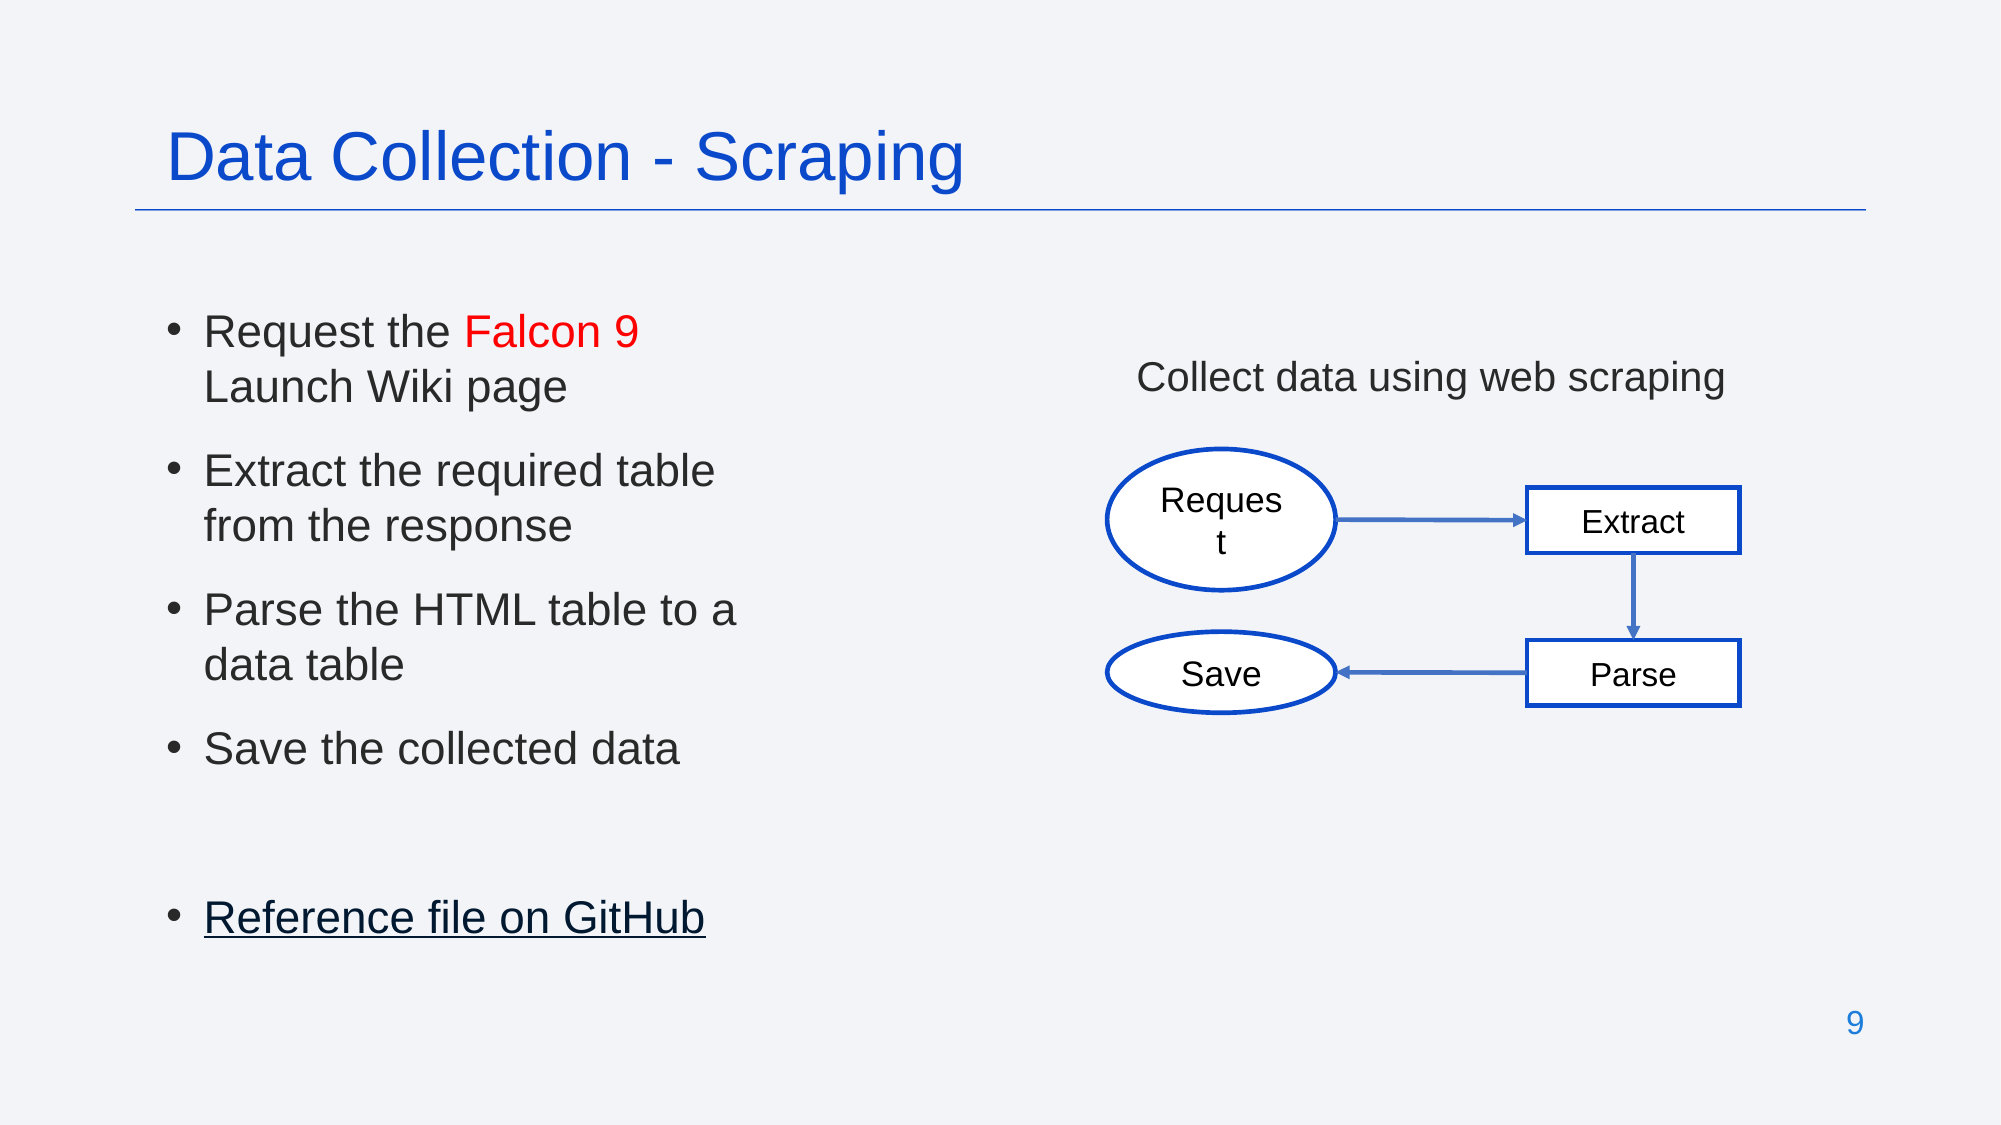

Data Collection - Scraping
Request the Falcon 9 Launch Wiki page
Extract the required table from the response
Parse the HTML table to a data table
Save the collected data

Reference file on GitHub
Collect data using web scraping
Request
Extract
Save
Parse
9